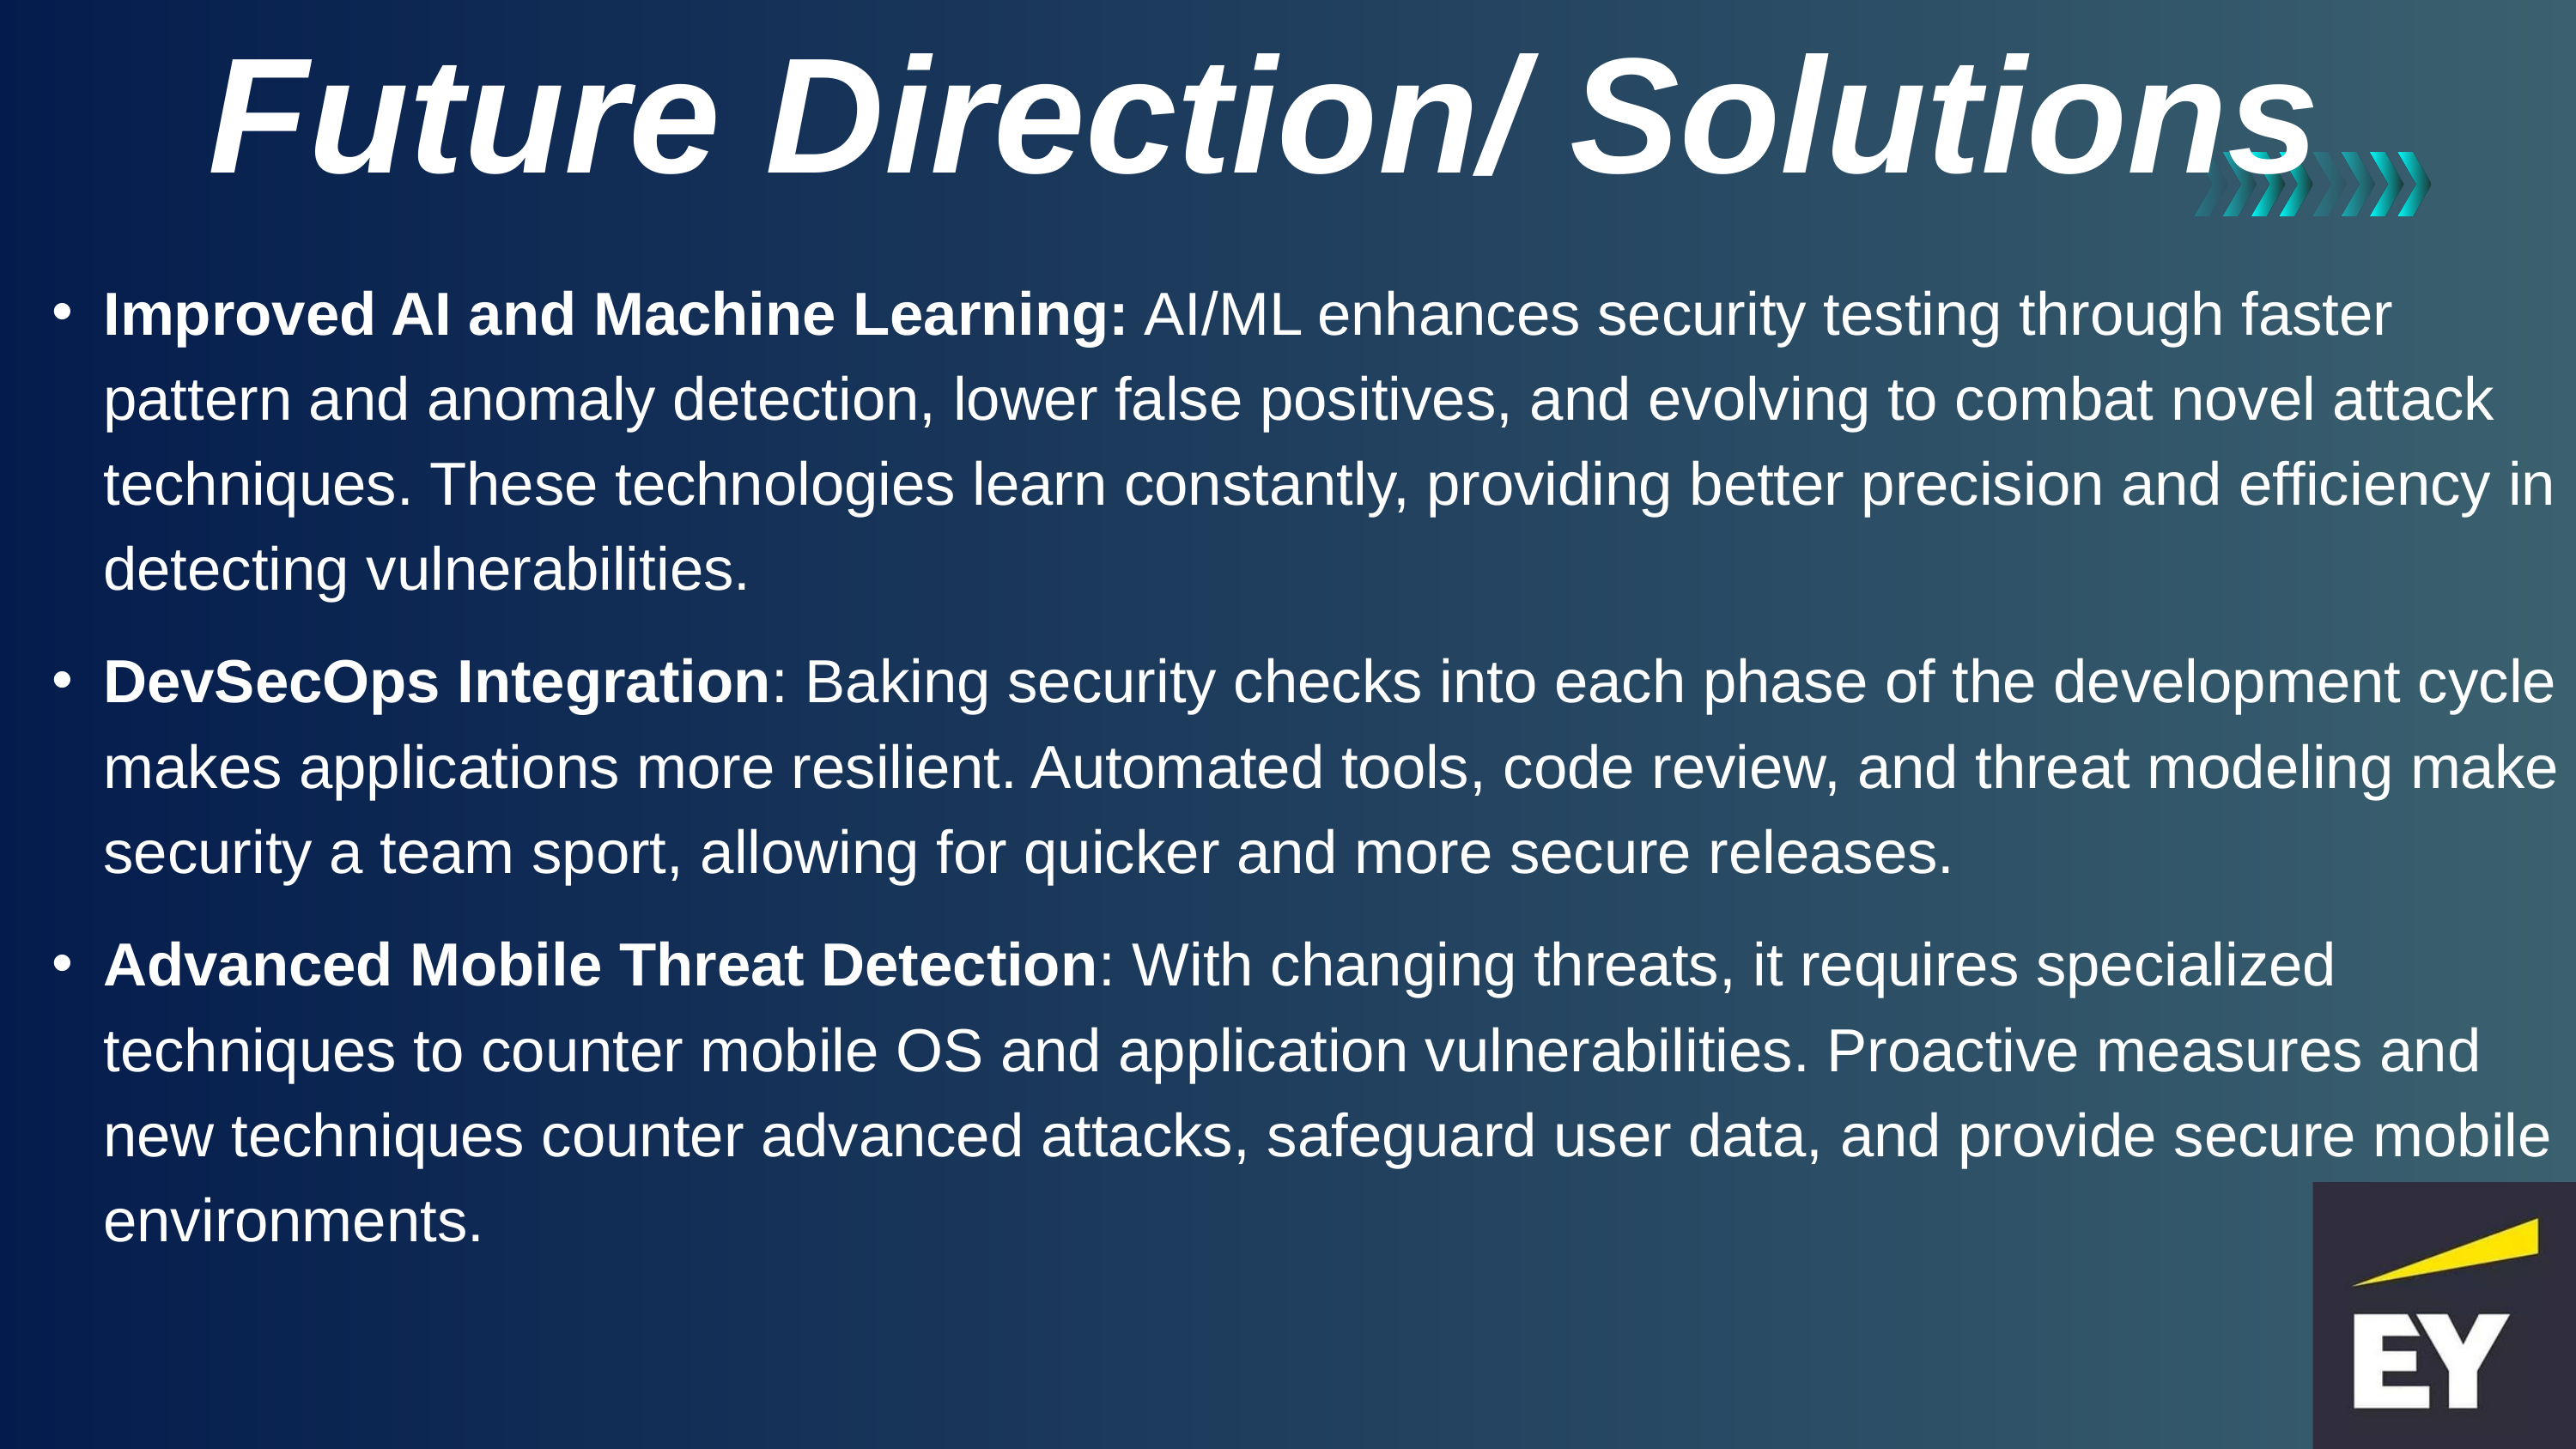

Future Direction/ Solutions

Improved AI and Machine Learning: AI/ML enhances security testing through faster pattern and anomaly detection, lower false positives, and evolving to combat novel attack techniques. These technologies learn constantly, providing better precision and efficiency in detecting vulnerabilities.
DevSecOps Integration: Baking security checks into each phase of the development cycle makes applications more resilient. Automated tools, code review, and threat modeling make security a team sport, allowing for quicker and more secure releases.
Advanced Mobile Threat Detection: With changing threats, it requires specialized techniques to counter mobile OS and application vulnerabilities. Proactive measures and new techniques counter advanced attacks, safeguard user data, and provide secure mobile environments.